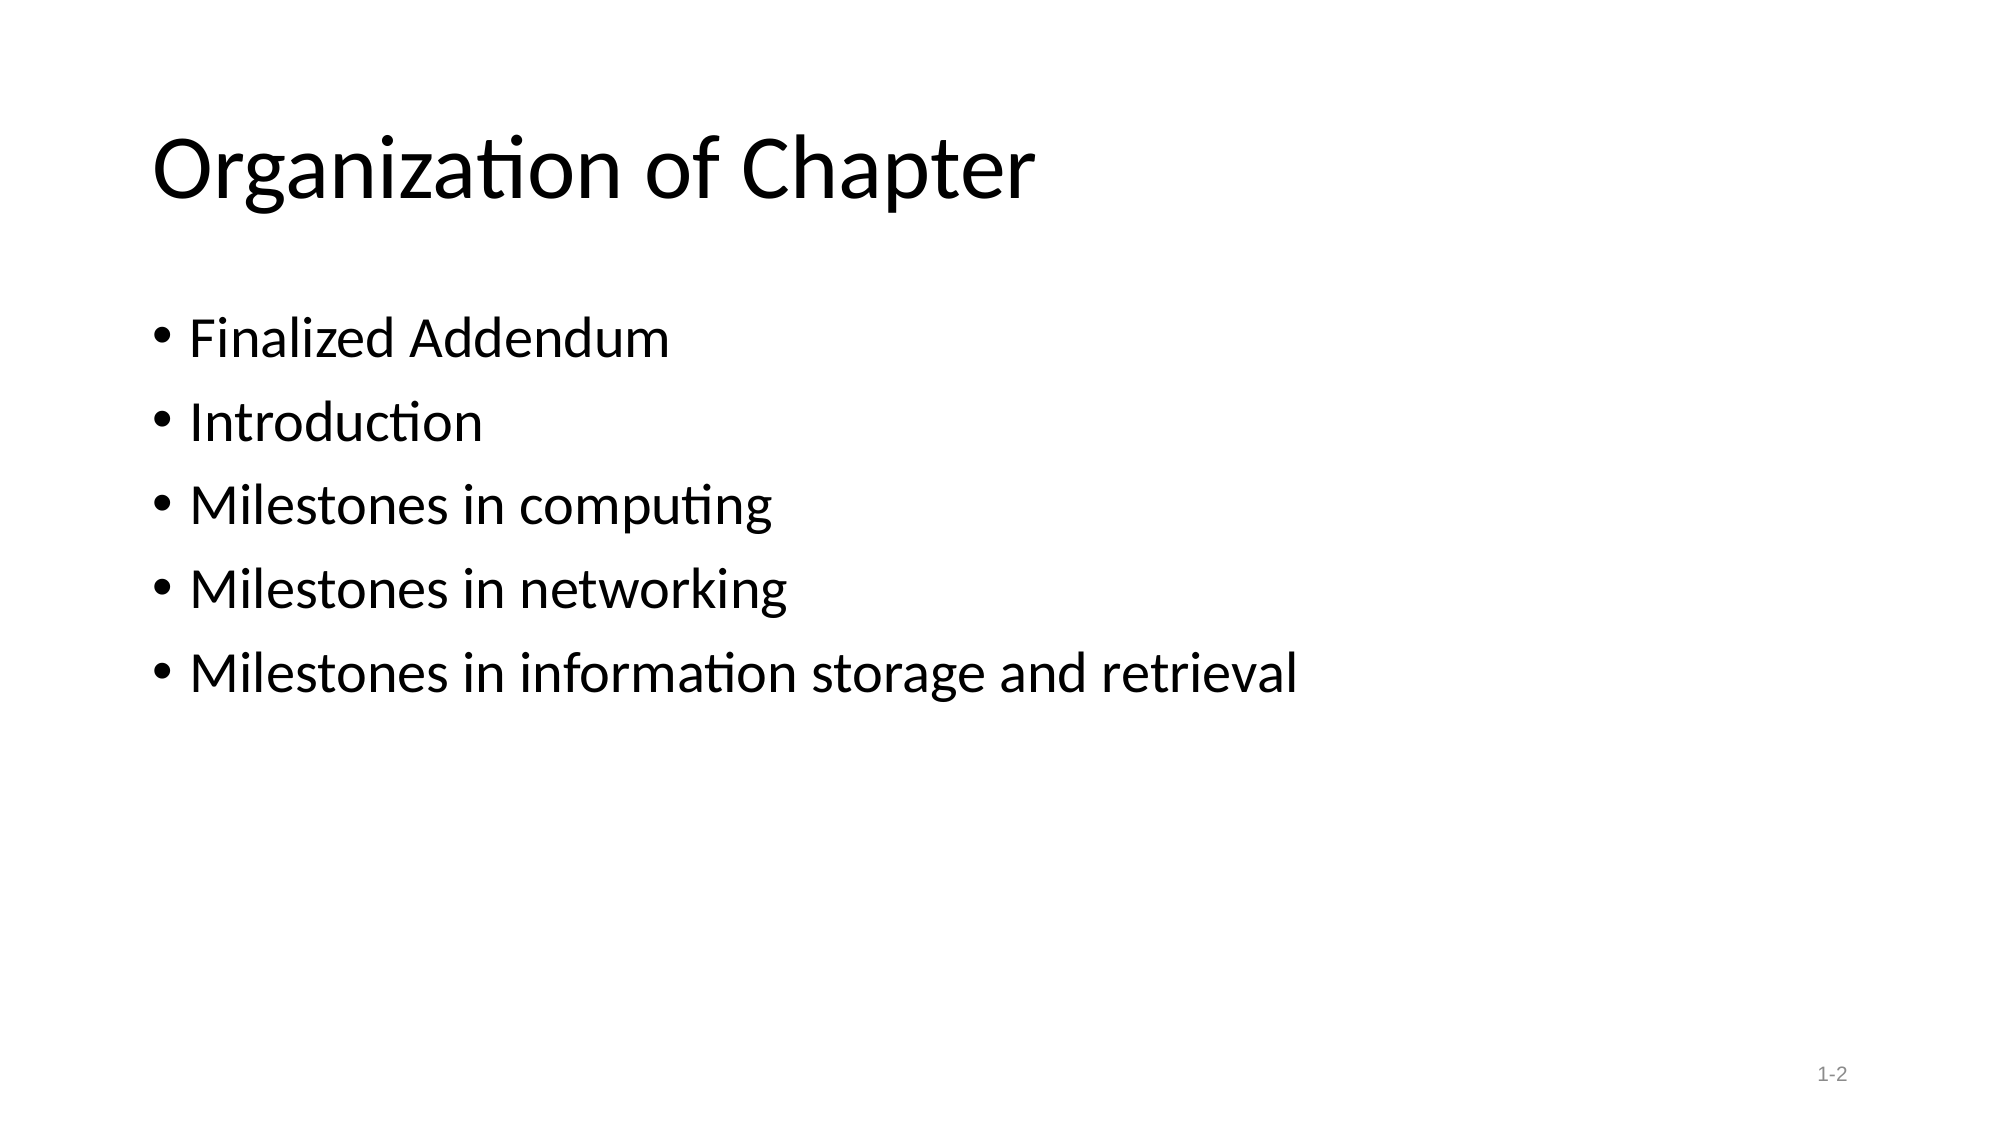

# Organization of Chapter
Finalized Addendum
Introduction
Milestones in computing
Milestones in networking
Milestones in information storage and retrieval

1-2